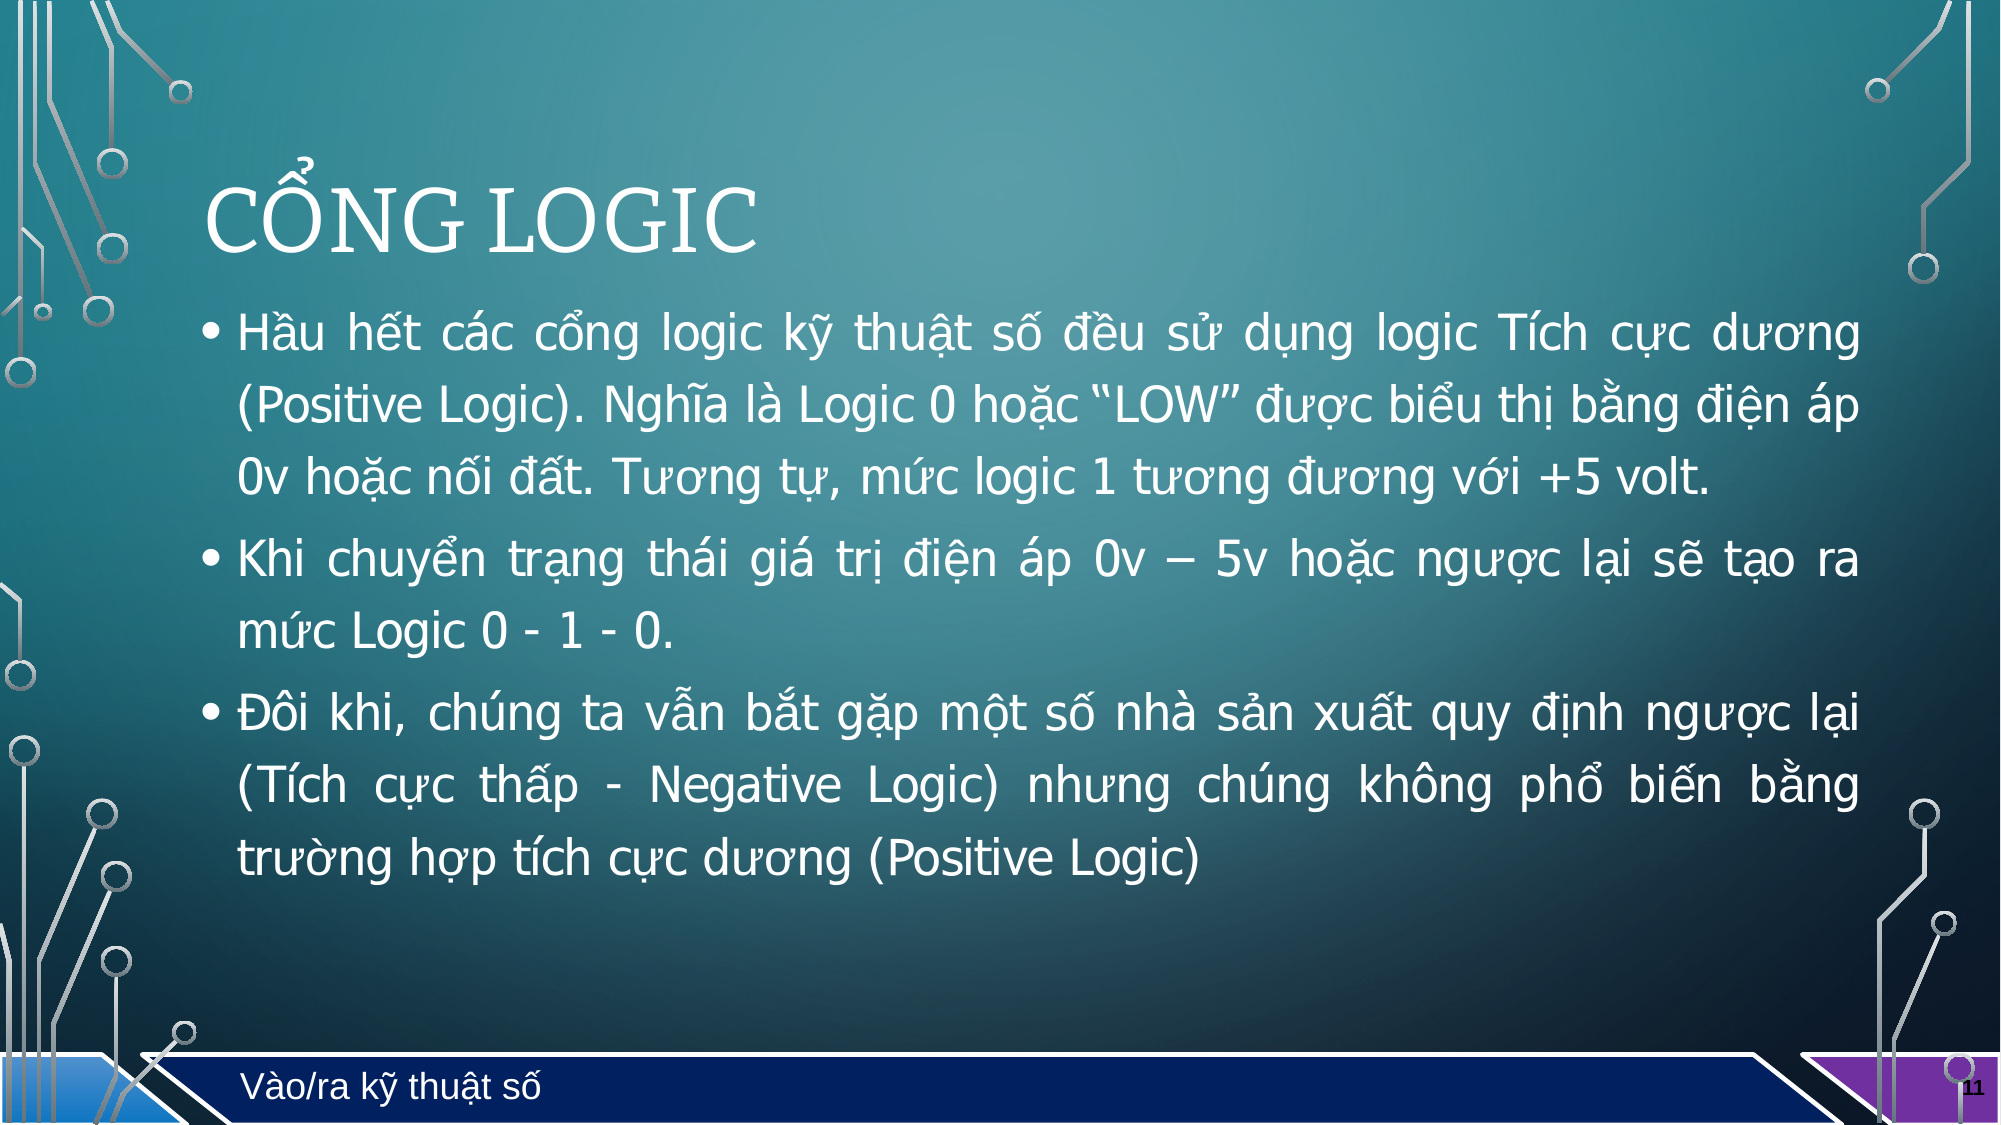

# cổng Logic
Hầu hết các cổng logic kỹ thuật số đều sử dụng logic Tích cực dương (Positive Logic). Nghĩa là Logic 0 hoặc “LOW” được biểu thị bằng điện áp 0v hoặc nối đất. Tương tự, mức logic 1 tương đương với +5 volt.
Khi chuyển trạng thái giá trị điện áp 0v – 5v hoặc ngược lại sẽ tạo ra mức Logic 0 - 1 - 0.
Đôi khi, chúng ta vẫn bắt gặp một số nhà sản xuất quy định ngược lại (Tích cực thấp - Negative Logic) nhưng chúng không phổ biến bằng trường hợp tích cực dương (Positive Logic)
Vào/ra kỹ thuật số